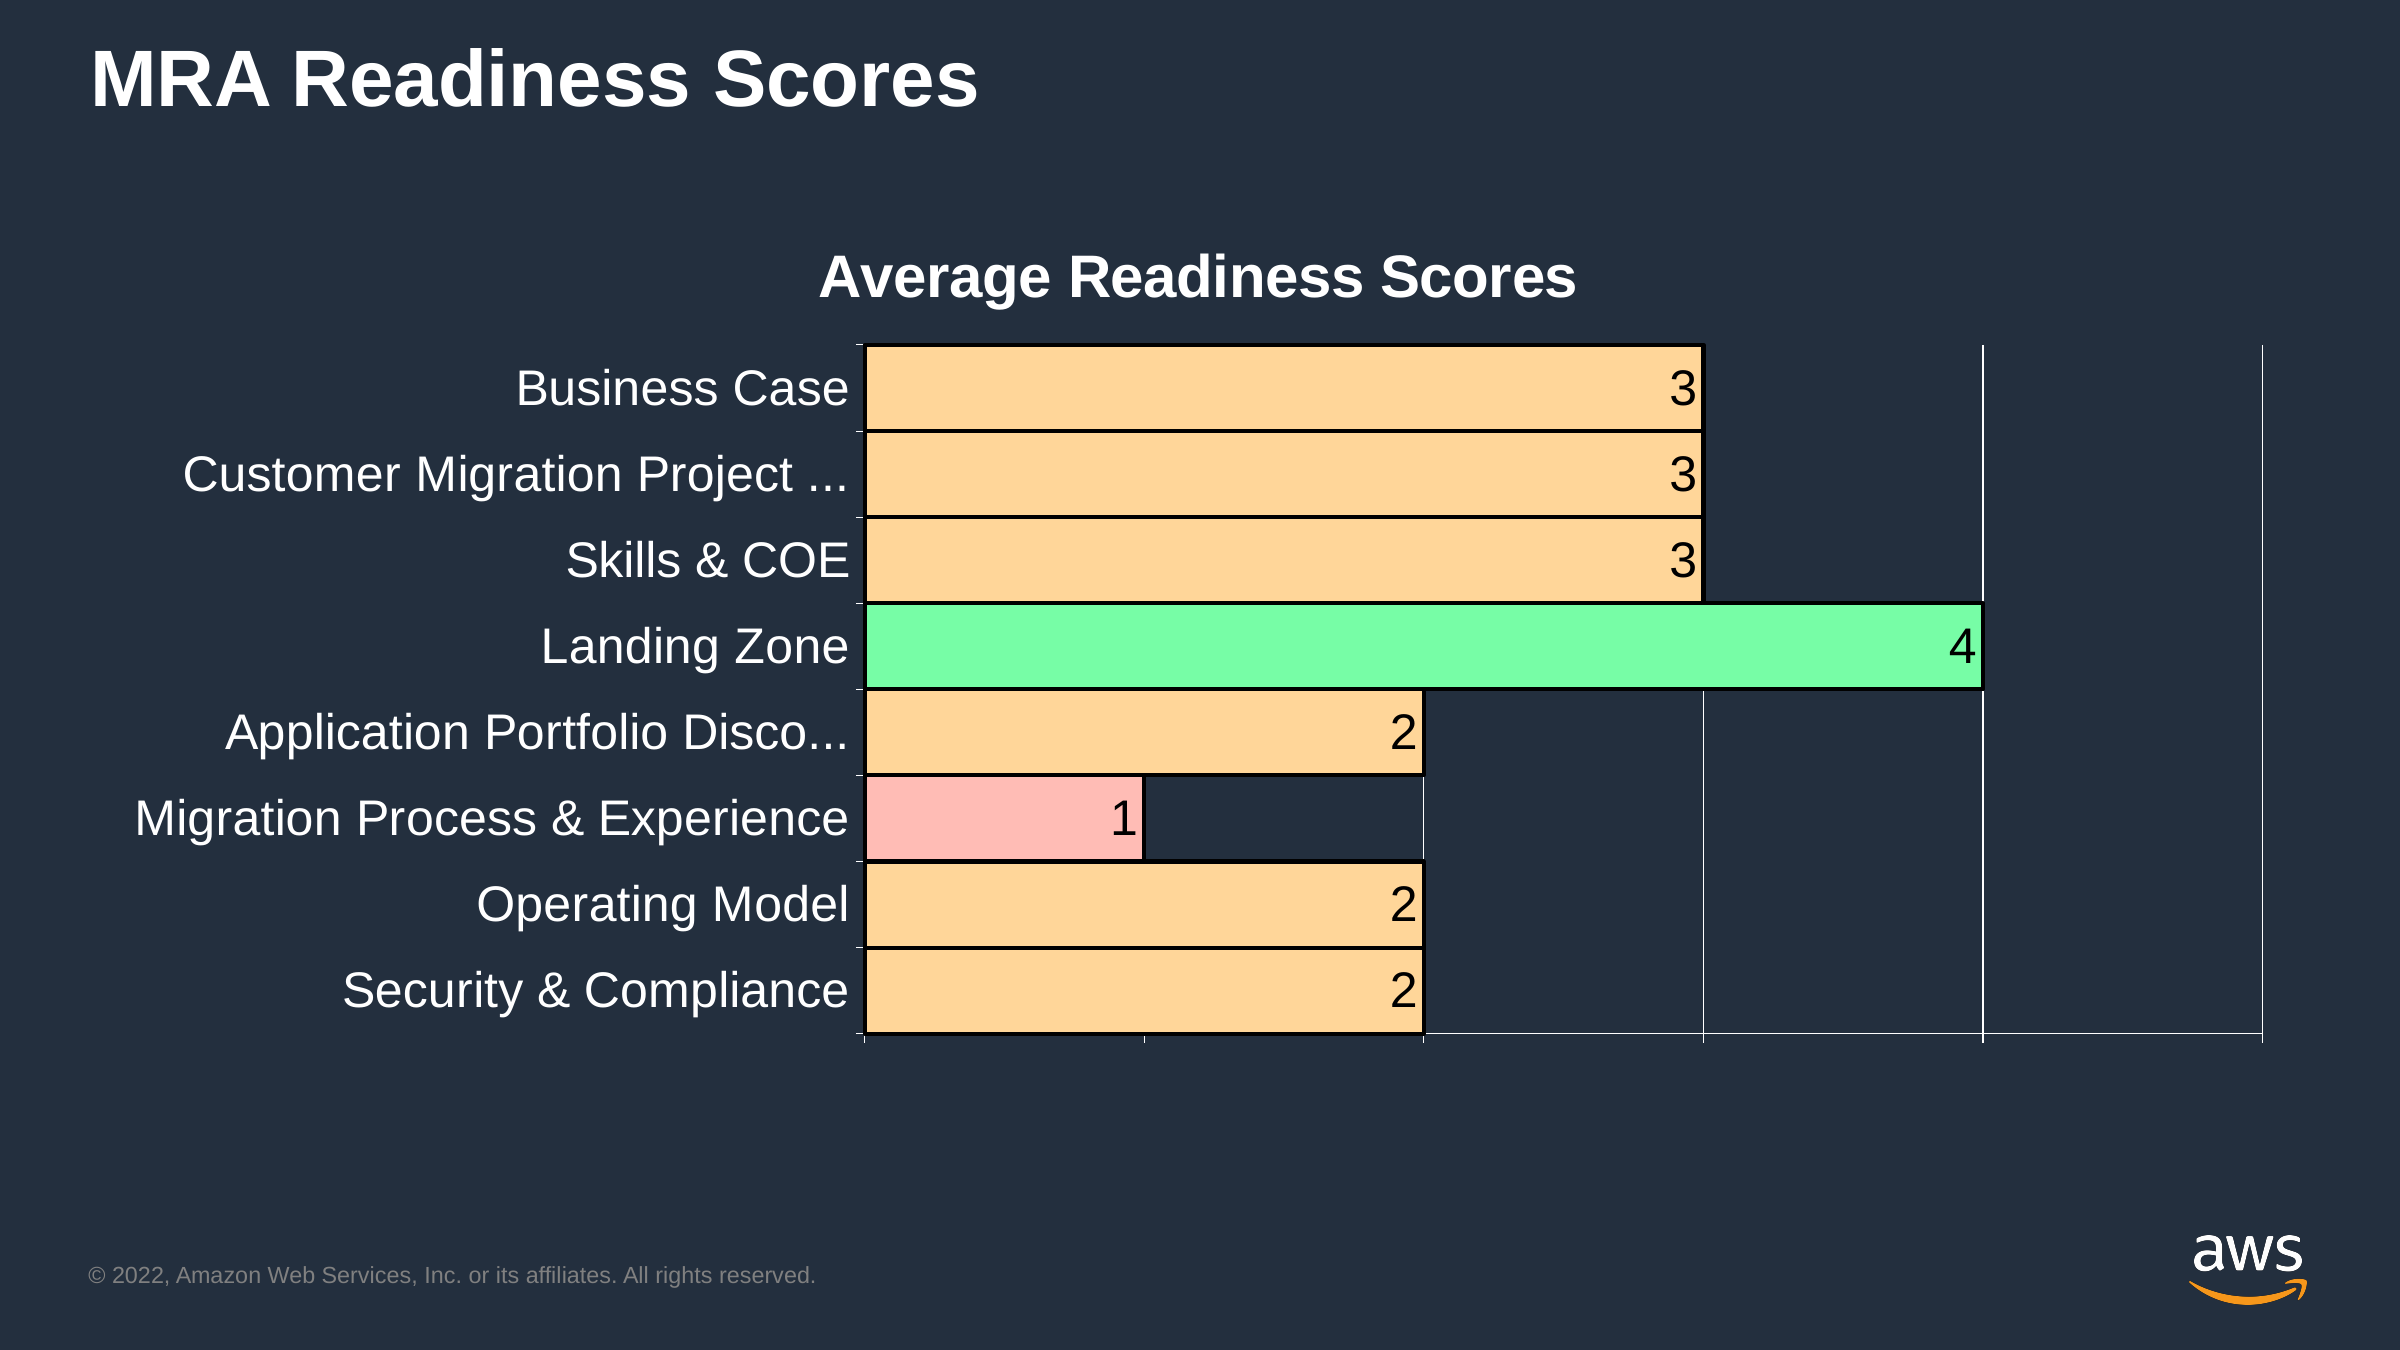

# MRA Readiness Scores

### Chart:

| Category | Average Readiness Scores |
|---|---|
| Security & Compliance | 2.0 |
| Operating Model | 2.0 |
| Migration Process & Experience | 1.0 |
| Application Portfolio Disco... | 2.0 |
| Landing Zone | 4.0 |
| Skills & COE | 3.0 |
| Customer Migration Project ... | 3.0 |
| Business Case | 3.0 |